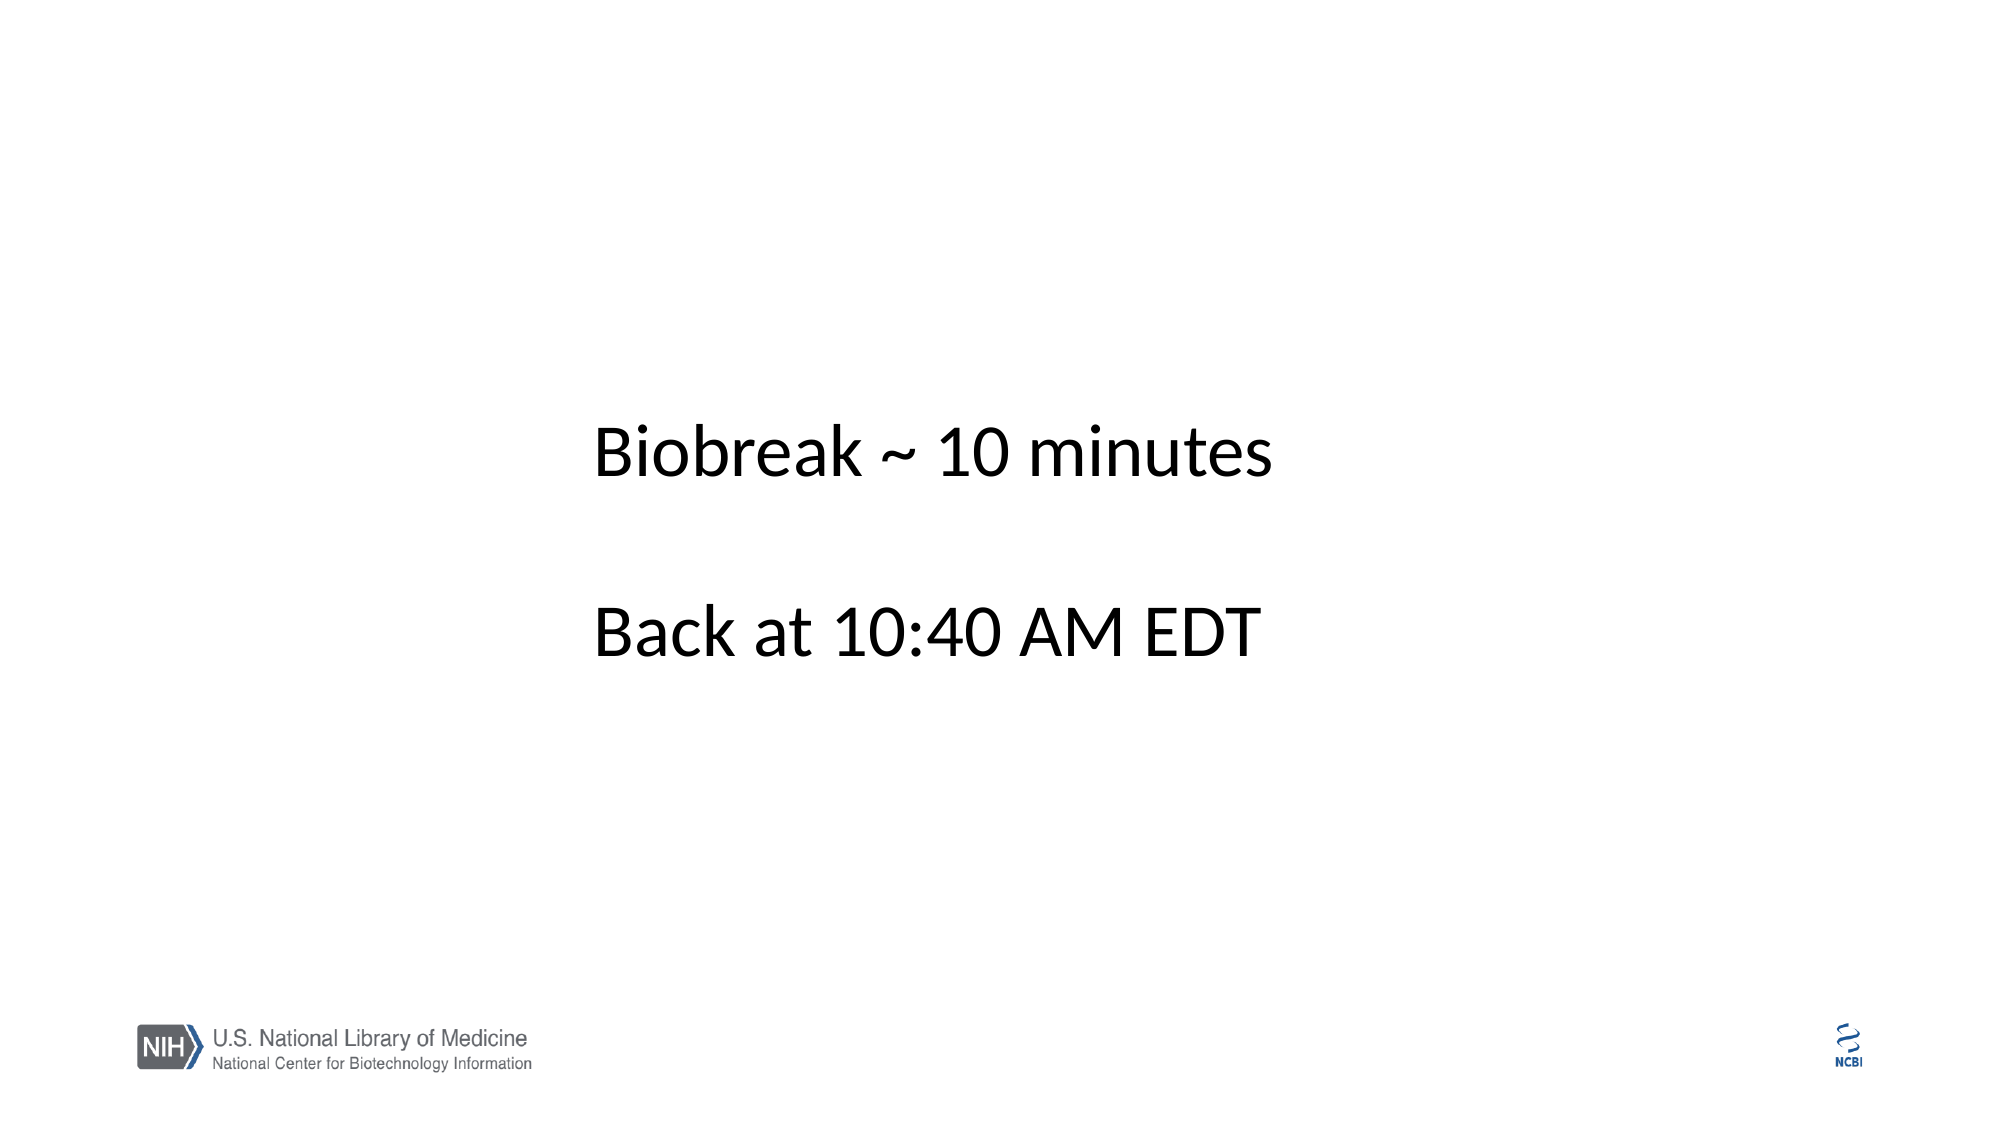

Biobreak ~ 10 minutes

Back at 10:40 AM EDT